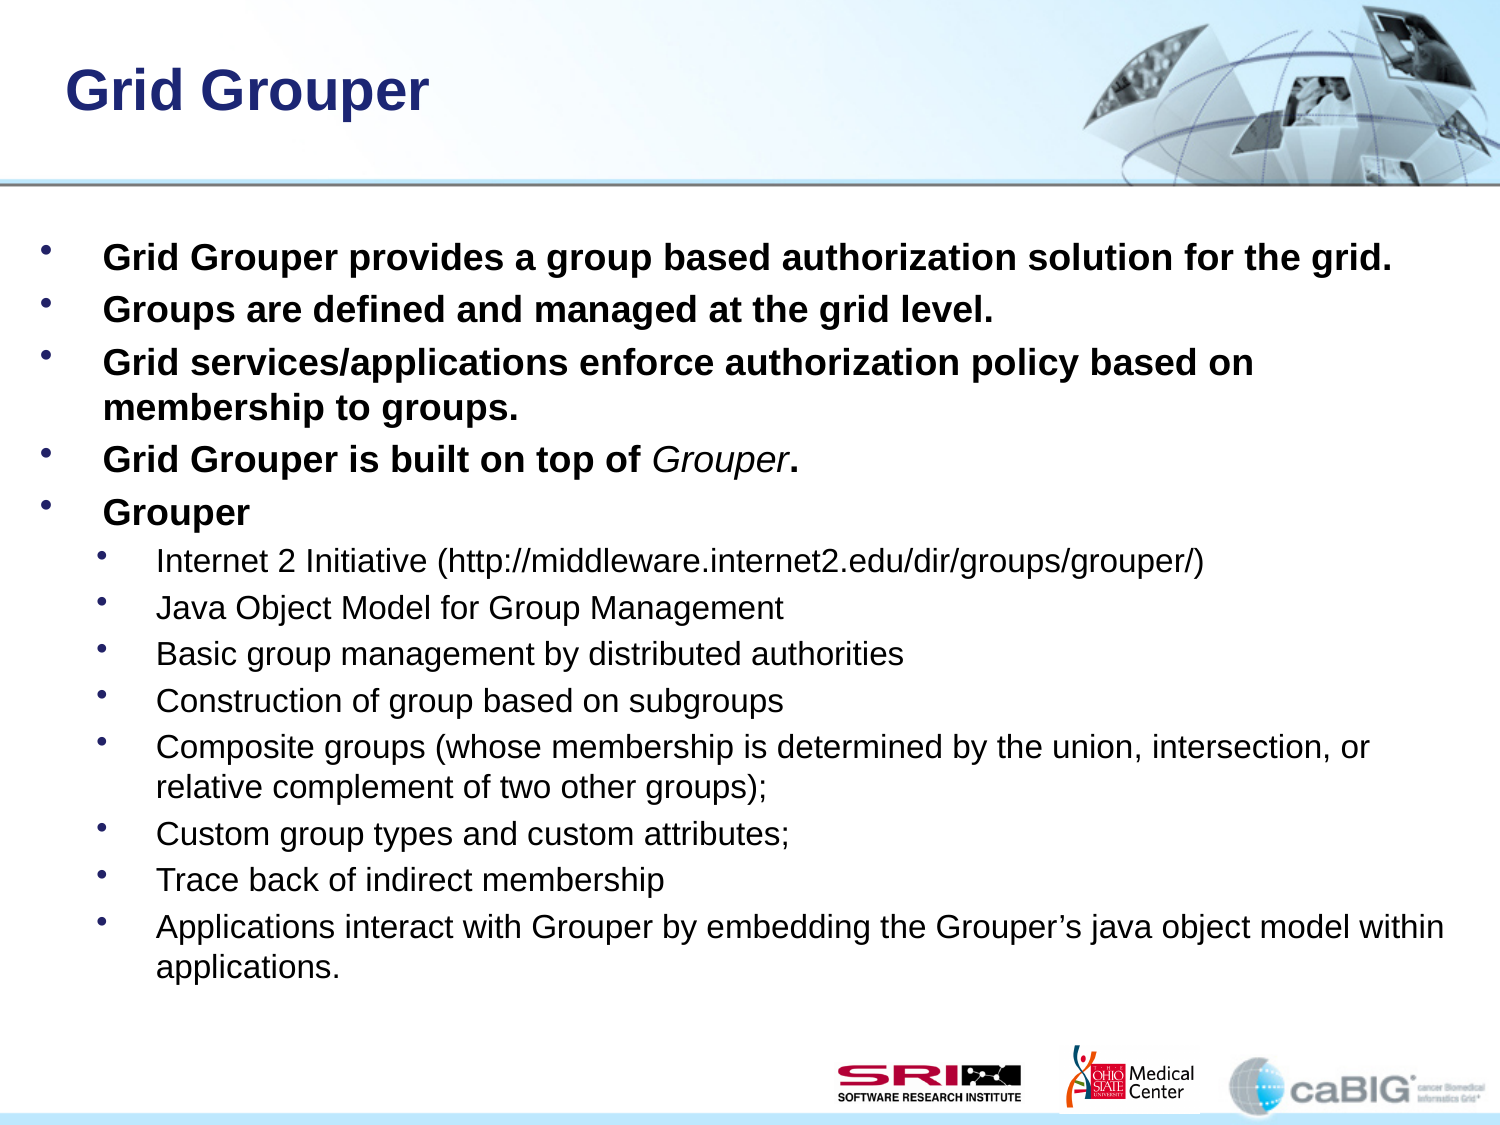

# Grid Grouper
Grid Grouper provides a group based authorization solution for the grid.
Groups are defined and managed at the grid level.
Grid services/applications enforce authorization policy based on membership to groups.
Grid Grouper is built on top of Grouper.
Grouper
Internet 2 Initiative (http://middleware.internet2.edu/dir/groups/grouper/)
Java Object Model for Group Management
Basic group management by distributed authorities
Construction of group based on subgroups
Composite groups (whose membership is determined by the union, intersection, or relative complement of two other groups);
Custom group types and custom attributes;
Trace back of indirect membership
Applications interact with Grouper by embedding the Grouper’s java object model within applications.